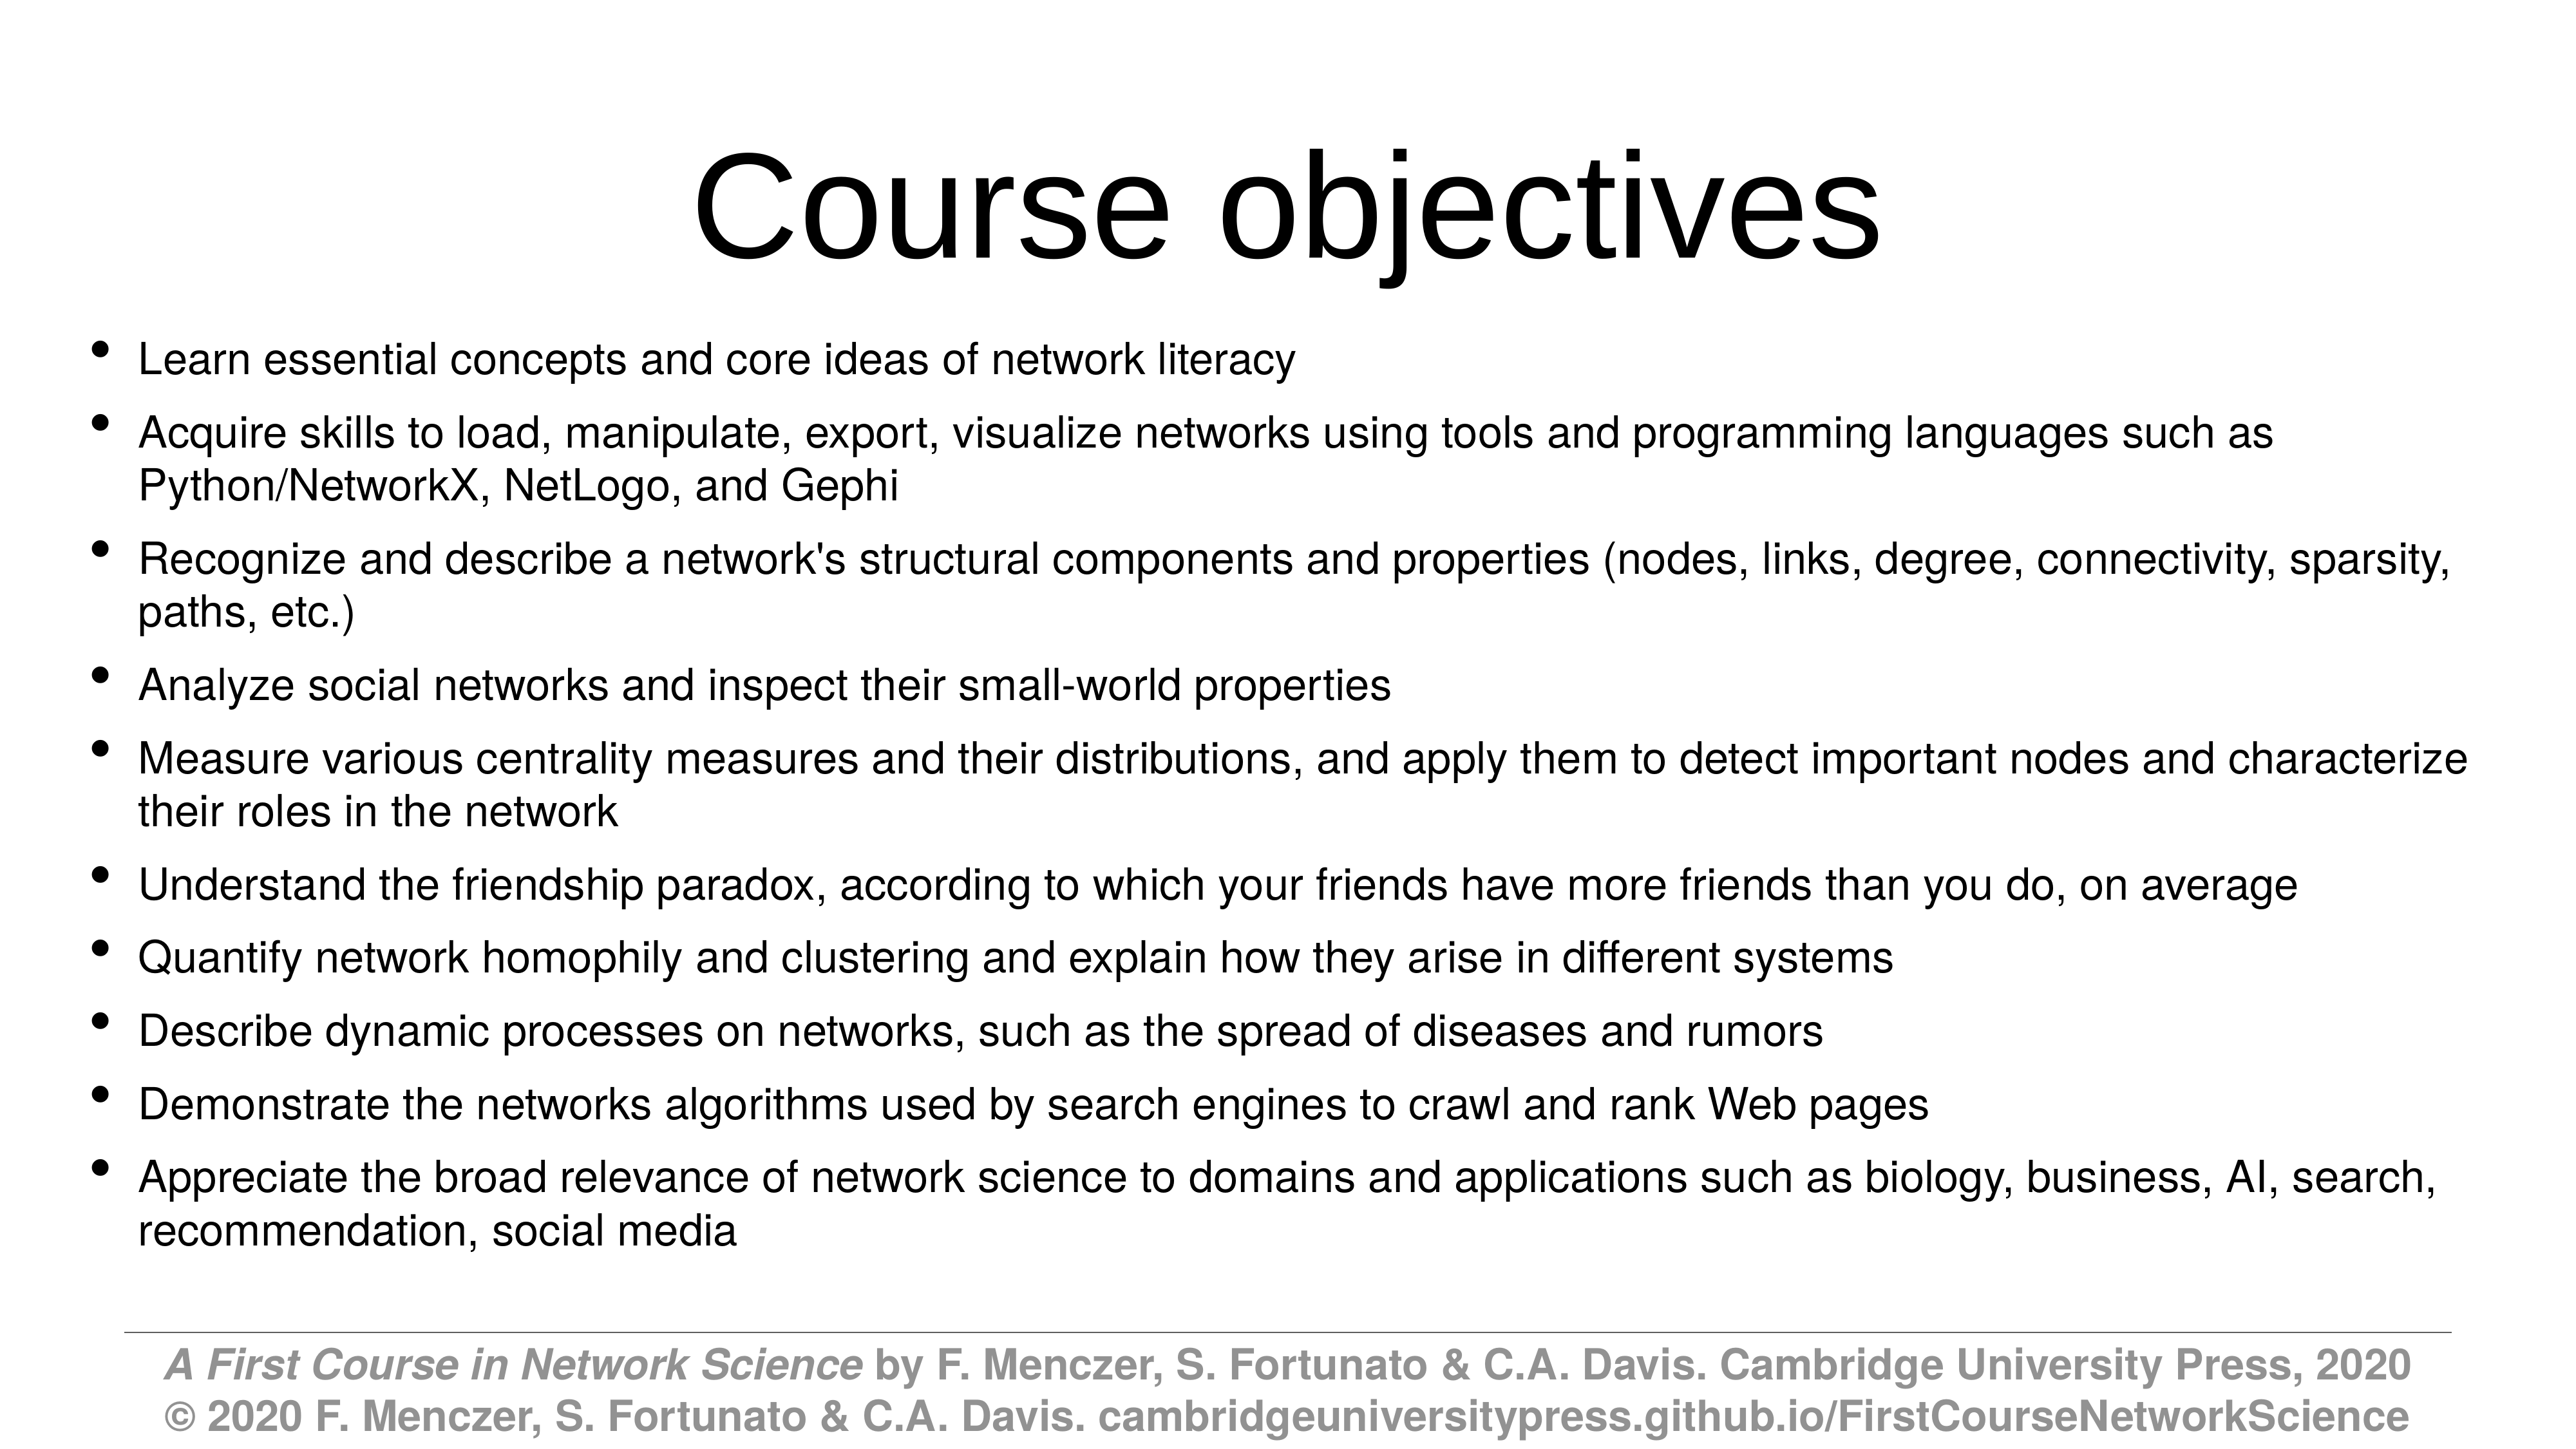

# Course objectives
Learn essential concepts and core ideas of network literacy
Acquire skills to load, manipulate, export, visualize networks using tools and programming languages such as Python/NetworkX, NetLogo, and Gephi
Recognize and describe a network's structural components and properties (nodes, links, degree, connectivity, sparsity, paths, etc.)
Analyze social networks and inspect their small-world properties
Measure various centrality measures and their distributions, and apply them to detect important nodes and characterize their roles in the network
Understand the friendship paradox, according to which your friends have more friends than you do, on average
Quantify network homophily and clustering and explain how they arise in different systems
Describe dynamic processes on networks, such as the spread of diseases and rumors
Demonstrate the networks algorithms used by search engines to crawl and rank Web pages
Appreciate the broad relevance of network science to domains and applications such as biology, business, AI, search, recommendation, social media